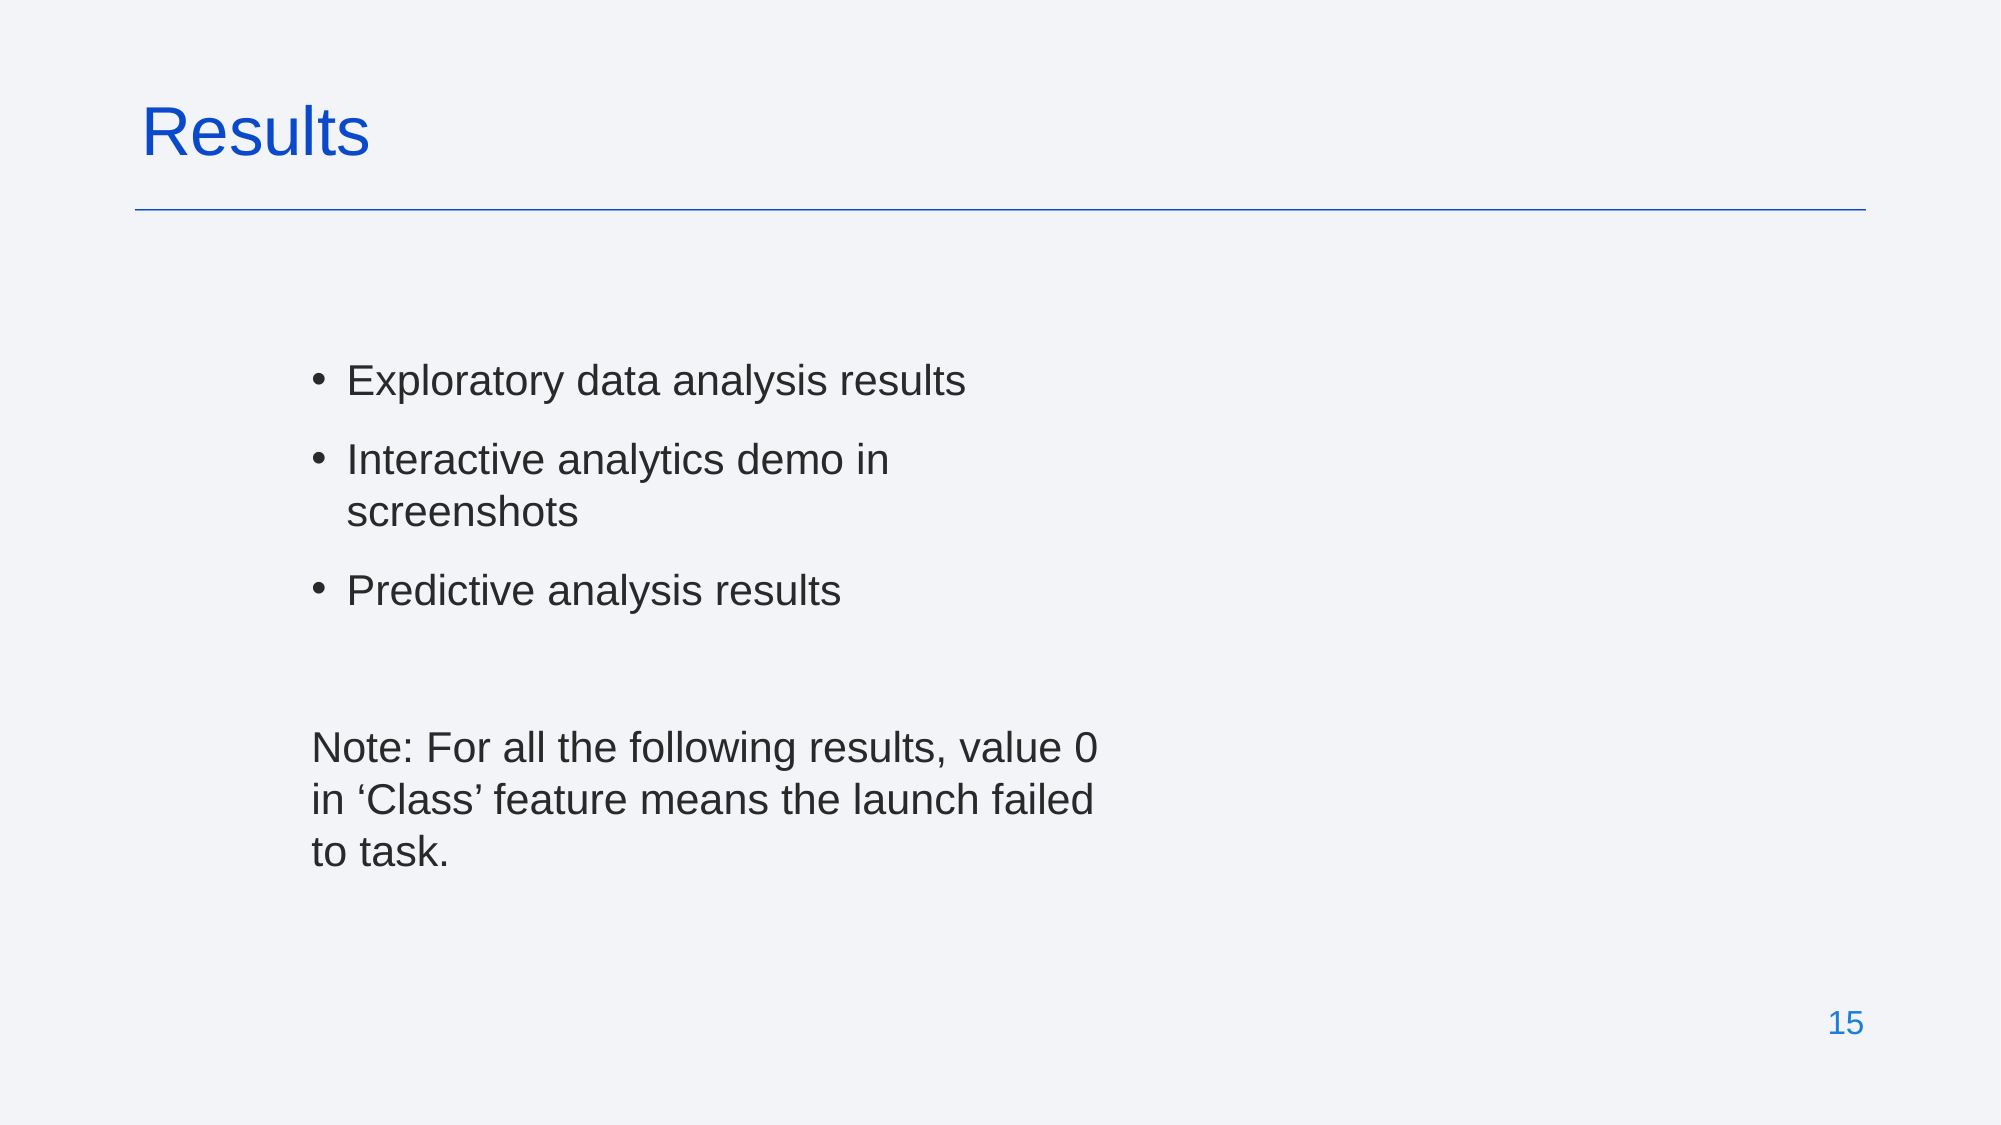

Results
Exploratory data analysis results
Interactive analytics demo in screenshots
Predictive analysis results

Note: For all the following results, value 0 in ‘Class’ feature means the launch failed to task.

15